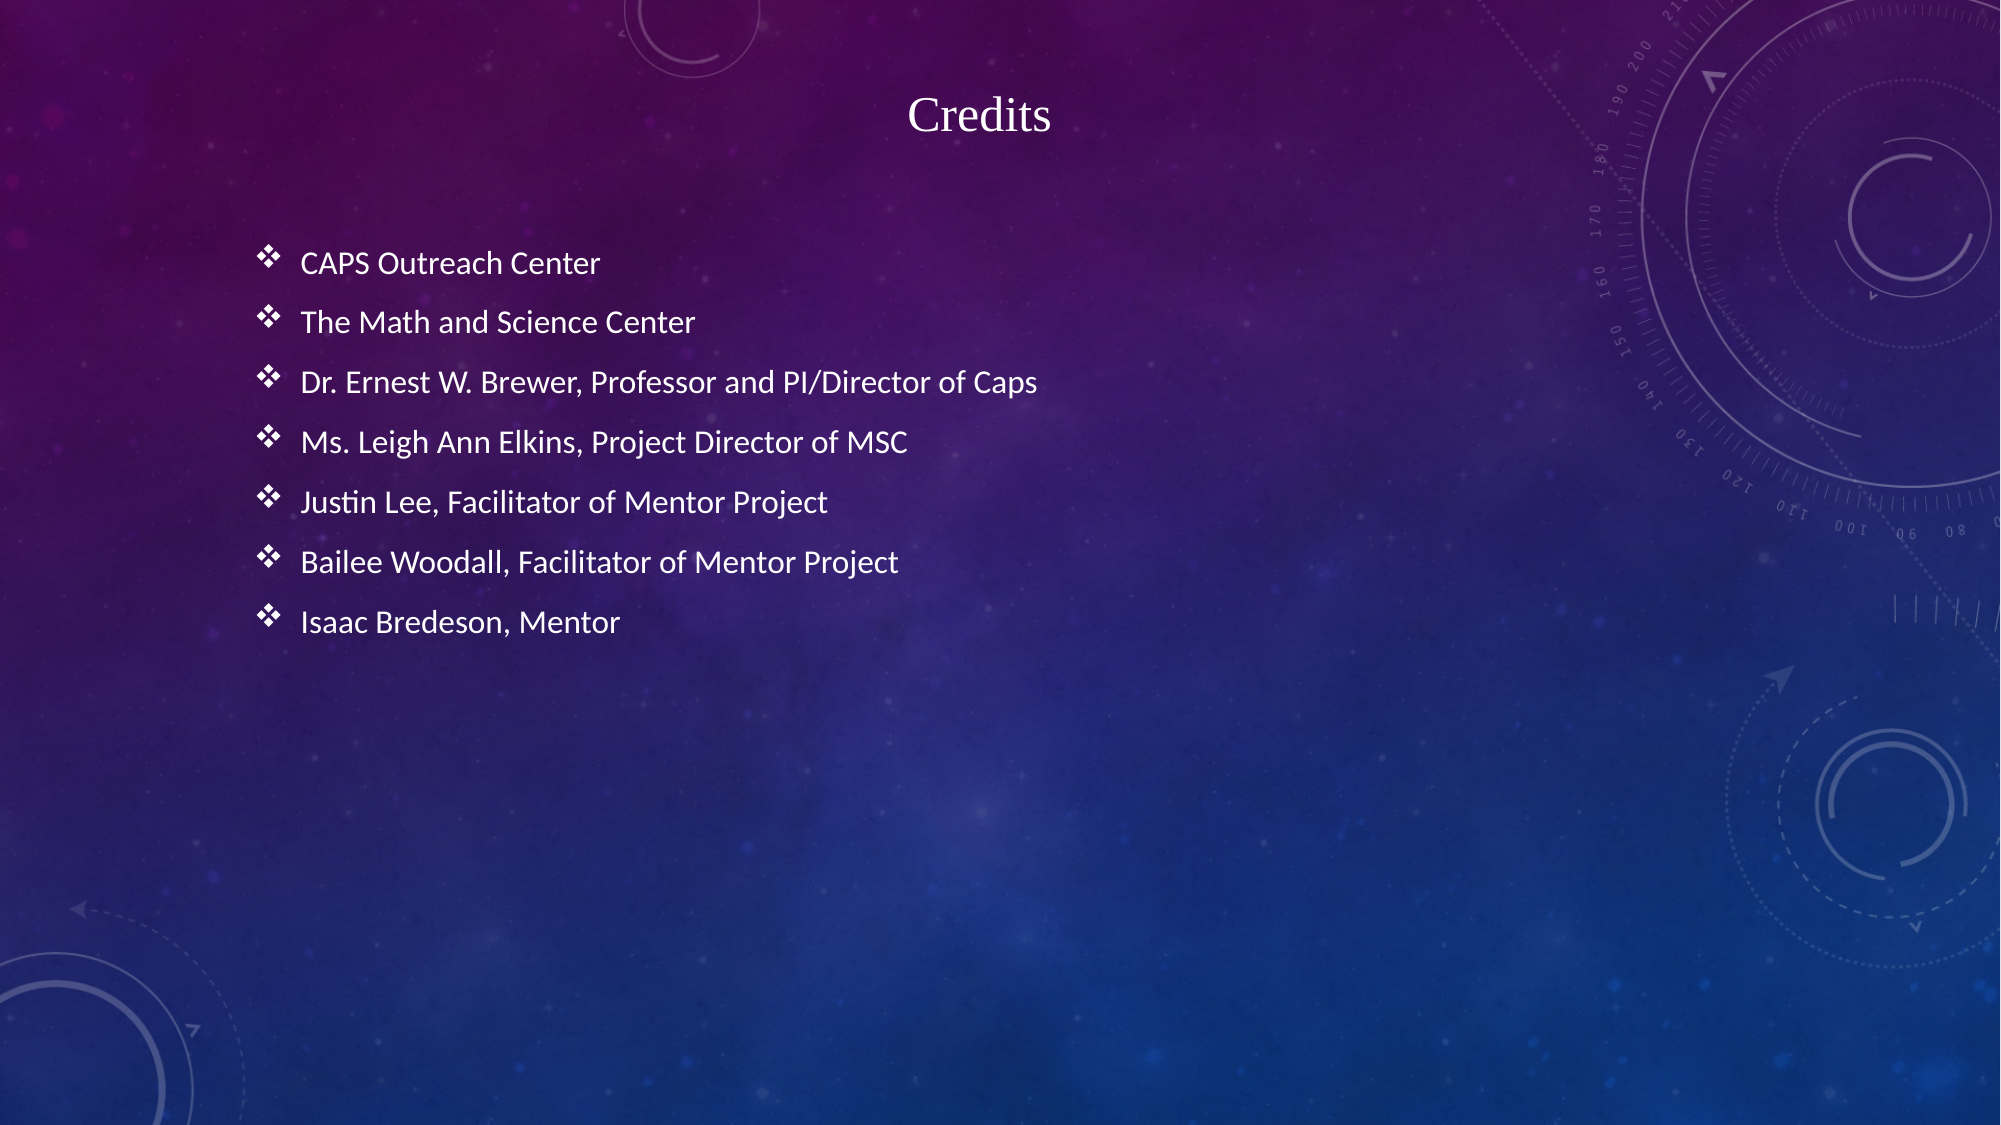

Credits

CAPS Outreach Center
The Math and Science Center
Dr. Ernest W. Brewer, Professor and PI/Director of Caps
Ms. Leigh Ann Elkins, Project Director of MSC
Justin Lee, Facilitator of Mentor Project
Bailee Woodall, Facilitator of Mentor Project
Isaac Bredeson, Mentor